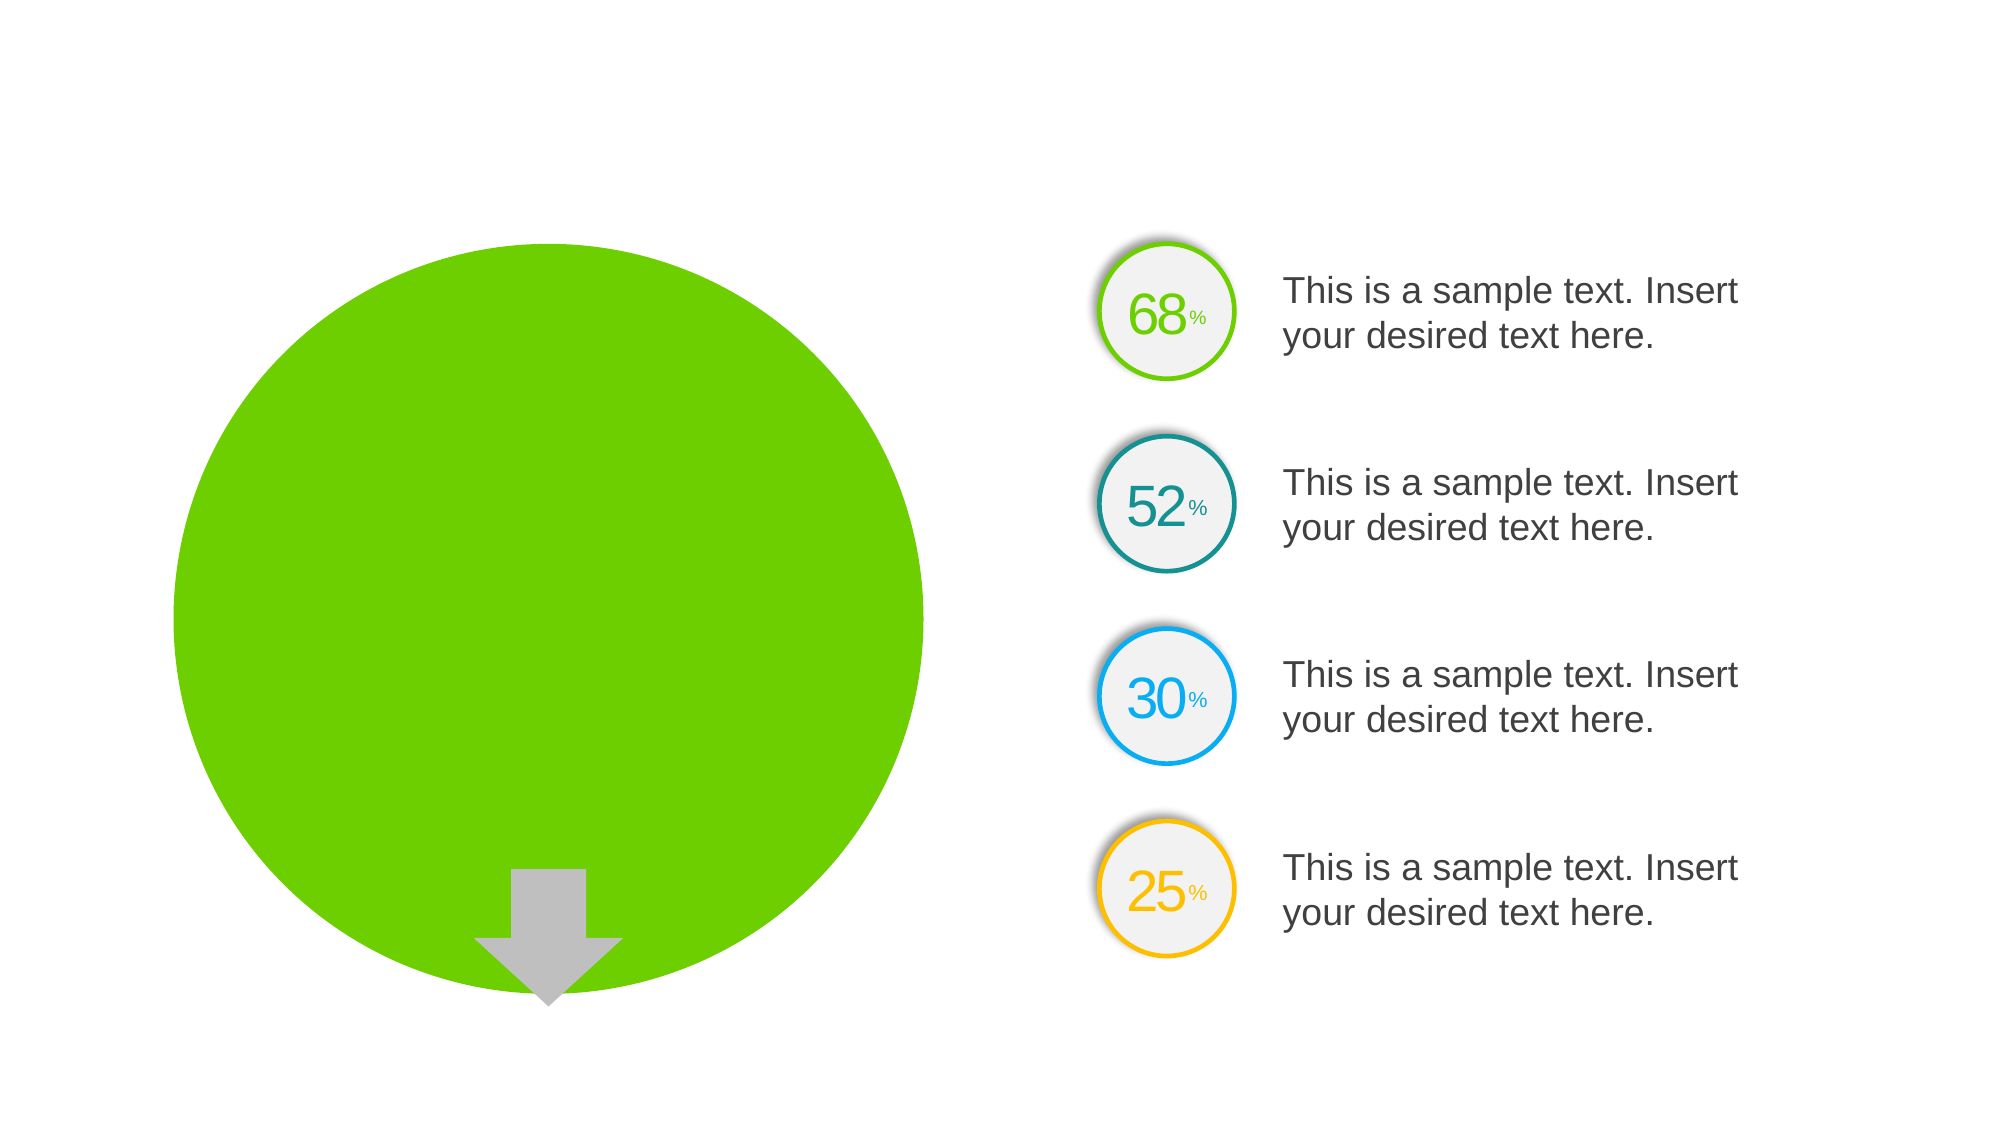

68%
This is a sample text. Insert your desired text here.

52%
This is a sample text. Insert your desired text here.

30%
This is a sample text. Insert your desired text here.

25%
This is a sample text. Insert your desired text here.